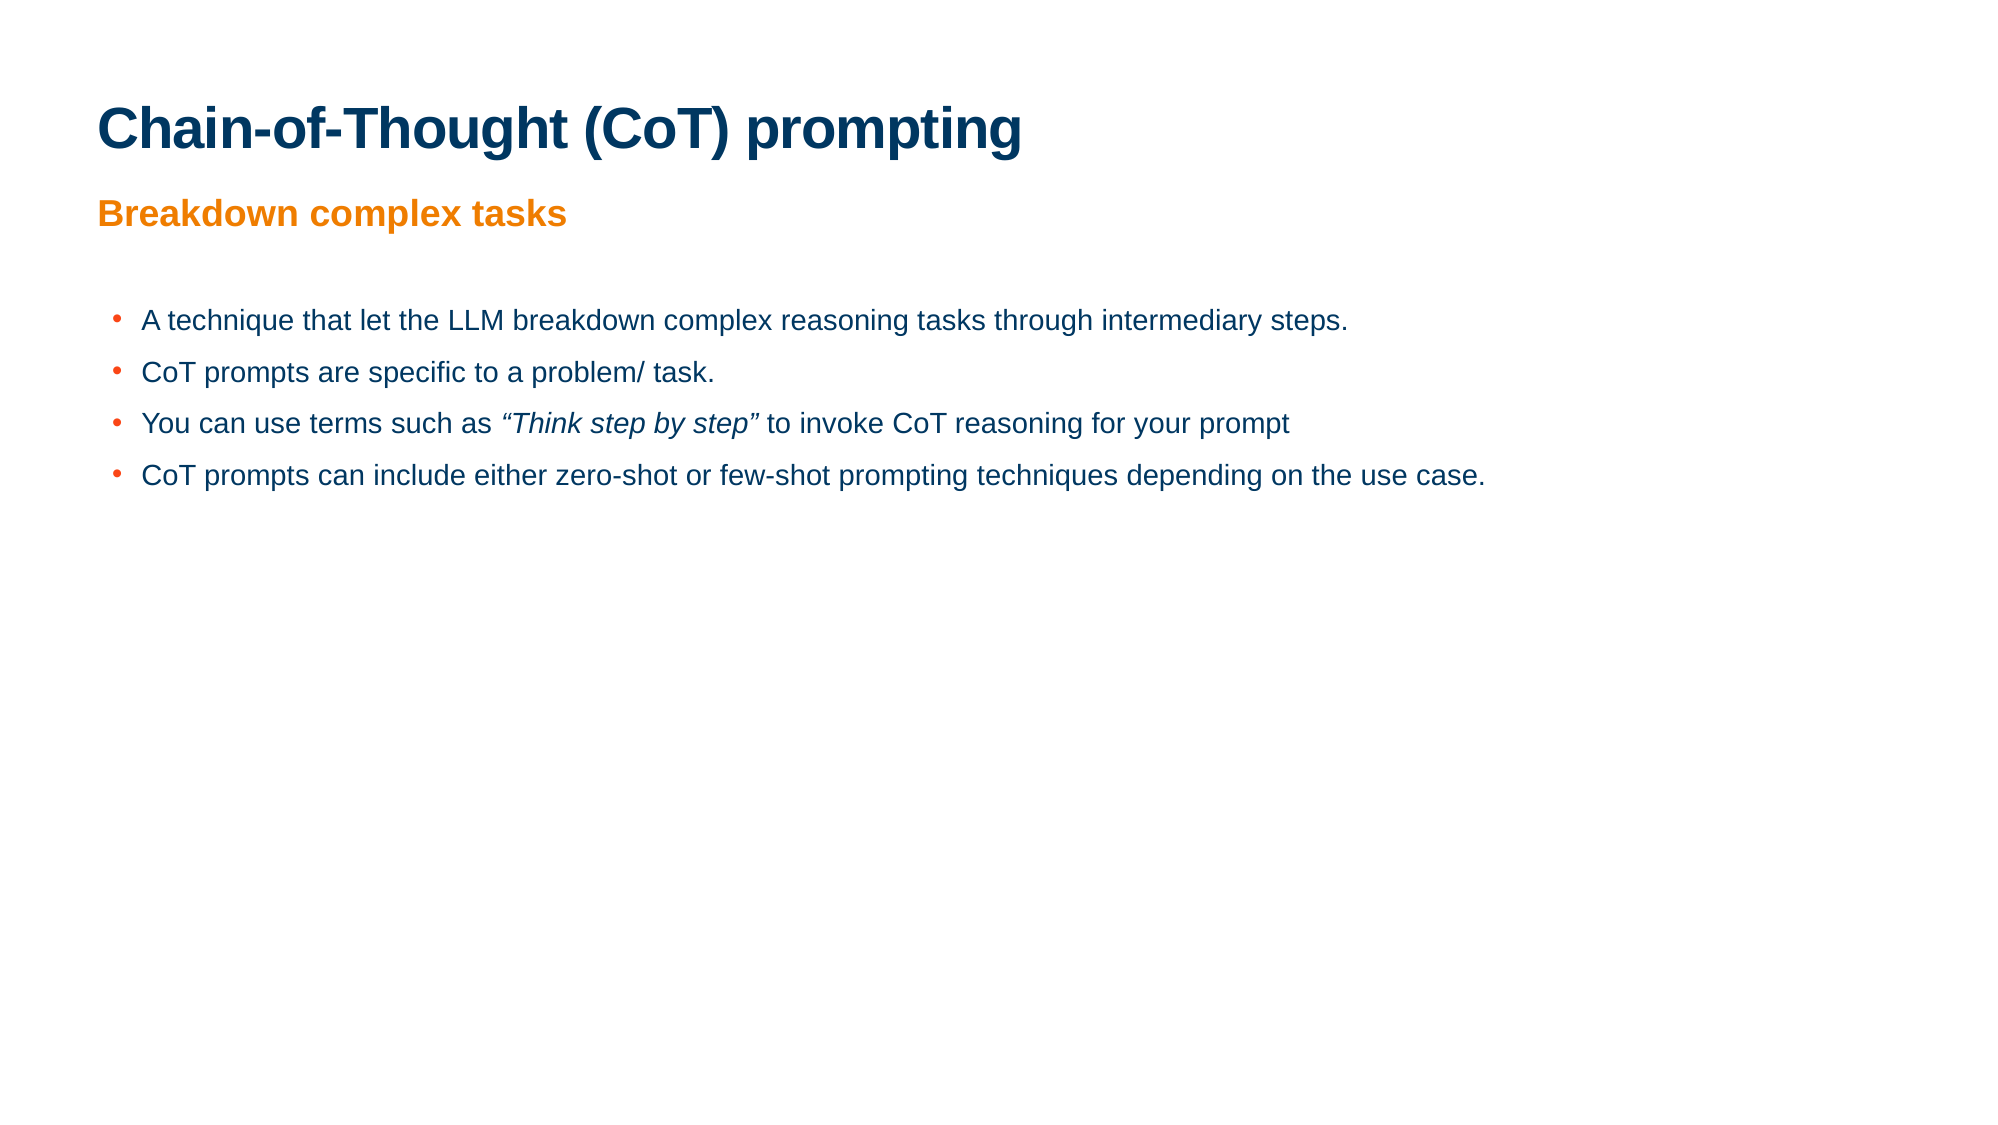

# Chain-of-Thought (CoT) prompting
Breakdown complex tasks
A technique that let the LLM breakdown complex reasoning tasks through intermediary steps.
CoT prompts are specific to a problem/ task.
You can use terms such as “Think step by step” to invoke CoT reasoning for your prompt
CoT prompts can include either zero-shot or few-shot prompting techniques depending on the use case.